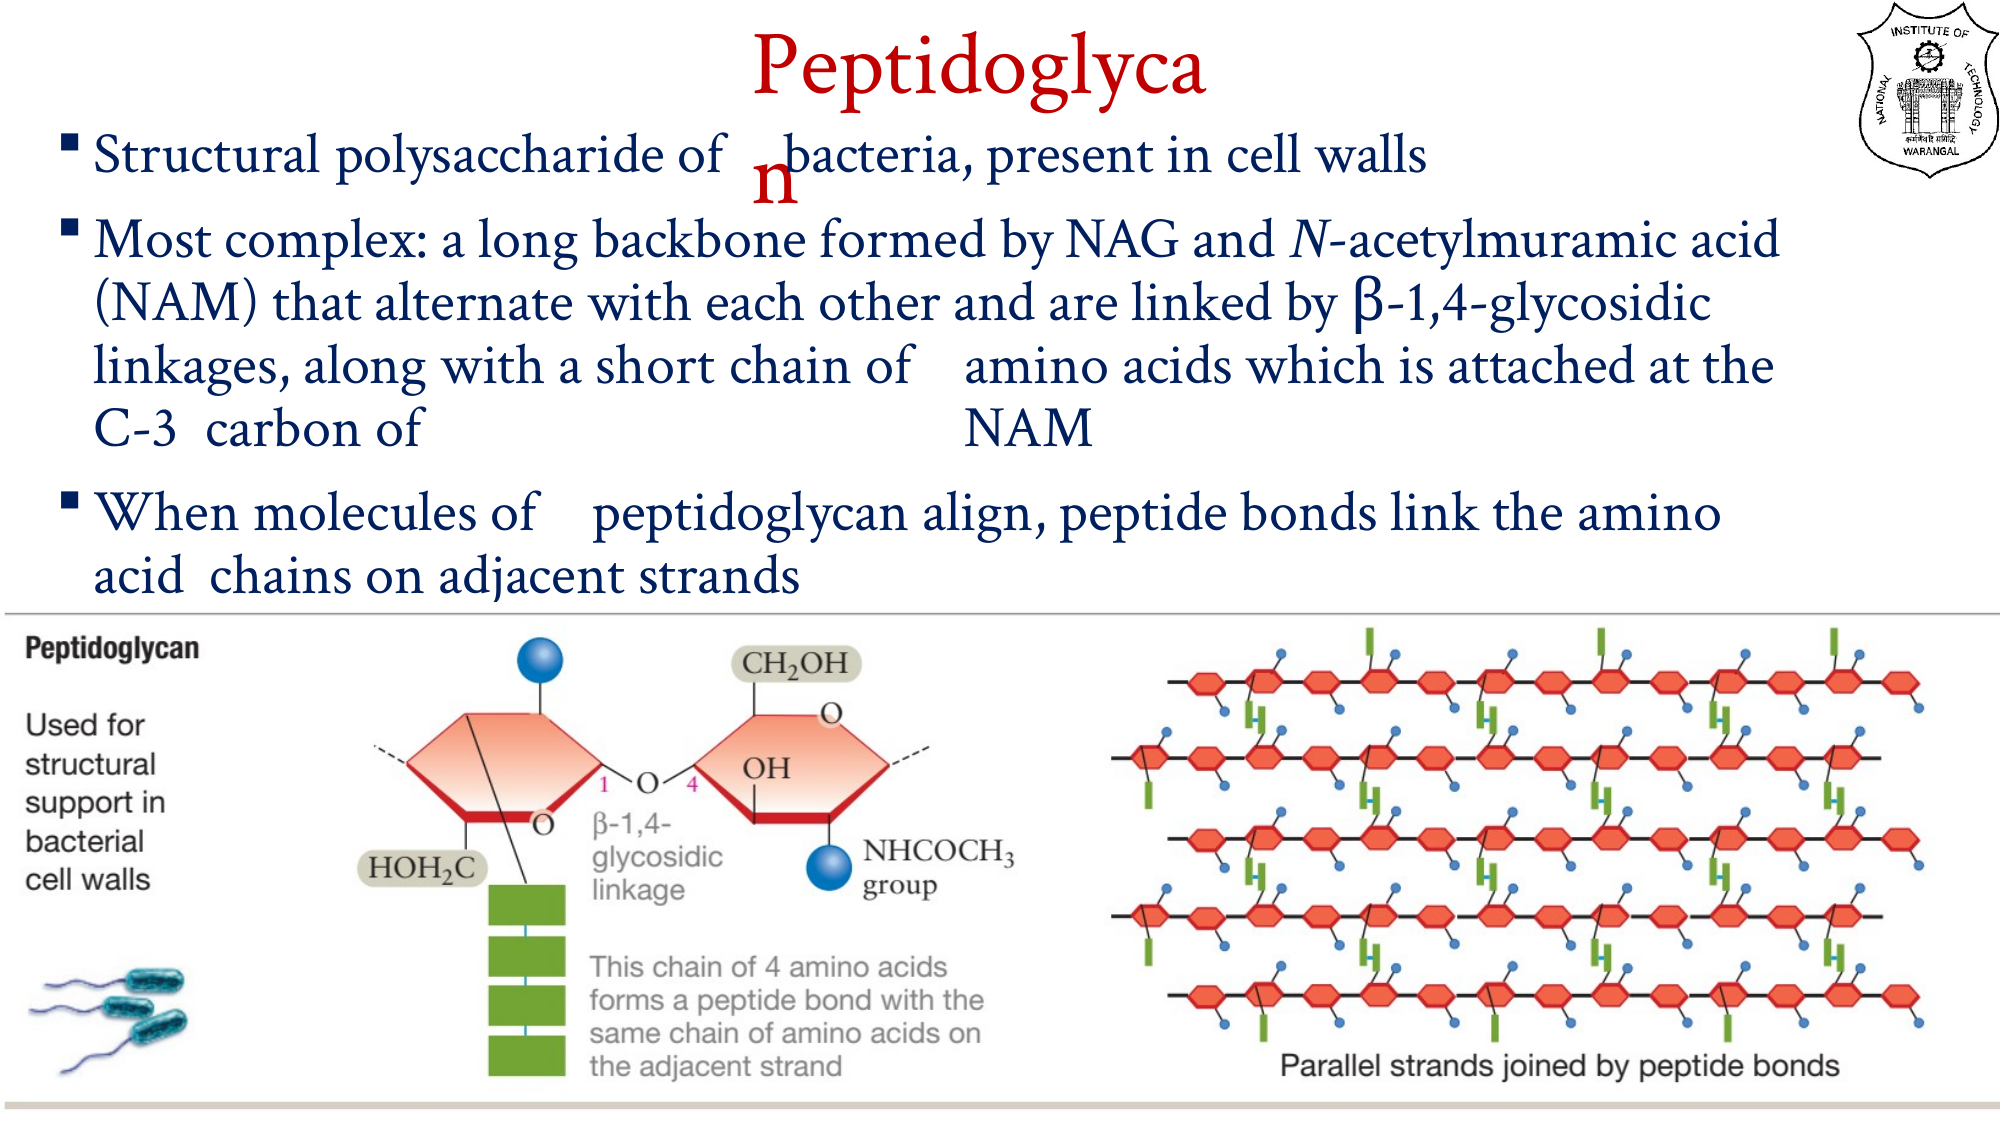

# Peptidoglycan
Structural polysaccharide of	bacteria, present in cell walls
Most complex: a long backbone formed by NAG and N-acetylmuramic acid  (NAM) that alternate with each other and are linked by β-1,4-glycosidic  linkages, along with a short chain of	amino acids which is attached at the C-3  carbon of	NAM
When molecules of	peptidoglycan align, peptide bonds link the amino acid  chains on adjacent strands